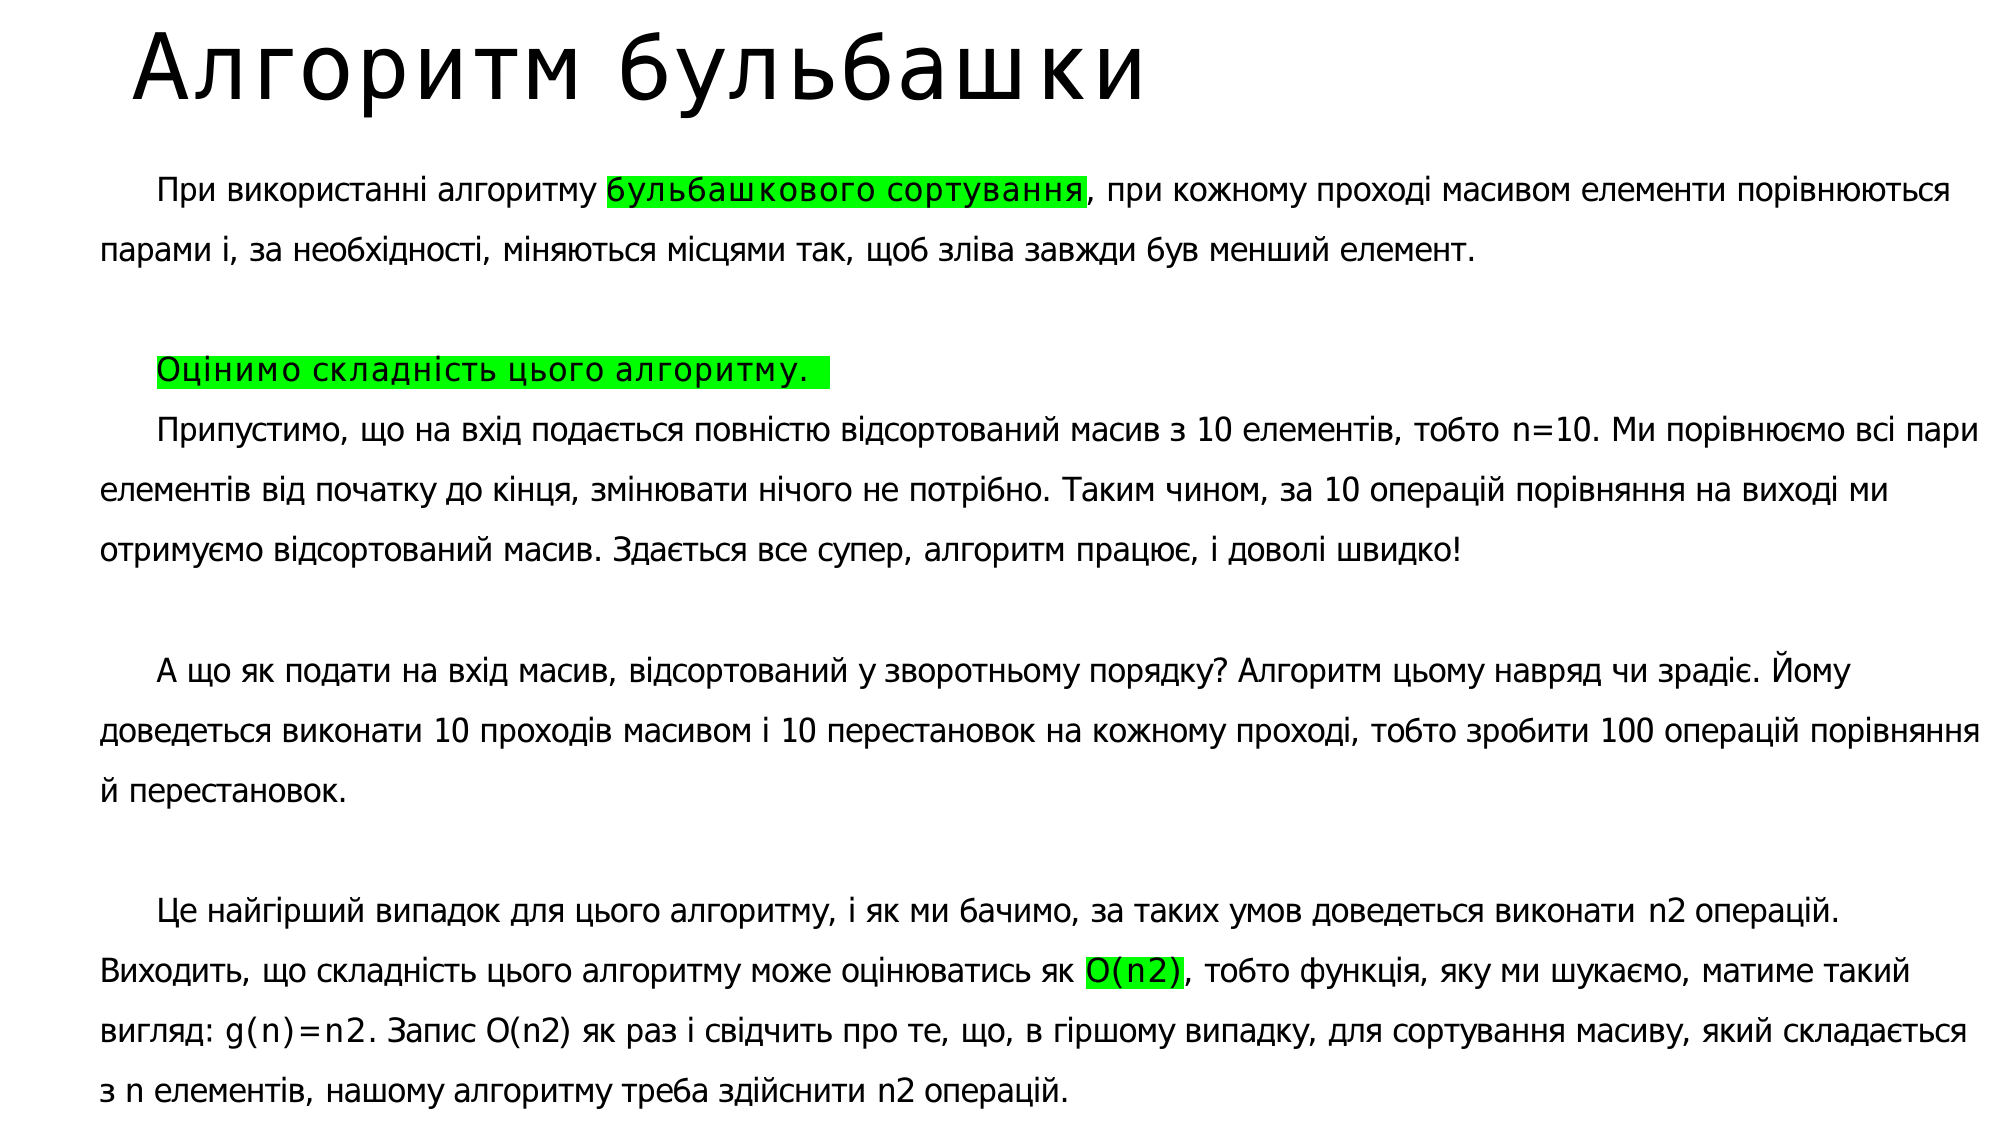

# Алгоритм бульбашки
При використанні алгоритму бульбашкового сортування, при кожному проході масивом елементи порівнюються парами і, за необхідності, міняються місцями так, щоб зліва завжди був менший елемент.

Оцінимо складність цього алгоритму.
Припустимо, що на вхід подається повністю відсортований масив з 10 елементів, тобто n=10. Ми порівнюємо всі пари елементів від початку до кінця, змінювати нічого не потрібно. Таким чином, за 10 операцій порівняння на виході ми отримуємо відсортований масив. Здається все супер, алгоритм працює, і доволі швидко!

А що як подати на вхід масив, відсортований у зворотньому порядку? Алгоритм цьому навряд чи зрадіє. Йому доведеться виконати 10 проходів масивом і 10 перестановок на кожному проході, тобто зробити 100 операцій порівняння й перестановок.

Це найгірший випадок для цього алгоритму, і як ми бачимо, за таких умов доведеться виконати n2 операцій. Виходить, що складність цього алгоритму може оцінюватись як О(n2), тобто функція, яку ми шукаємо, матиме такий вигляд: g(n)=n2. Запис О(n2) як раз і свідчить про те, що, в гіршому випадку, для сортування масиву, який складається з n елементів, нашому алгоритму треба здійснити n2 операцій.